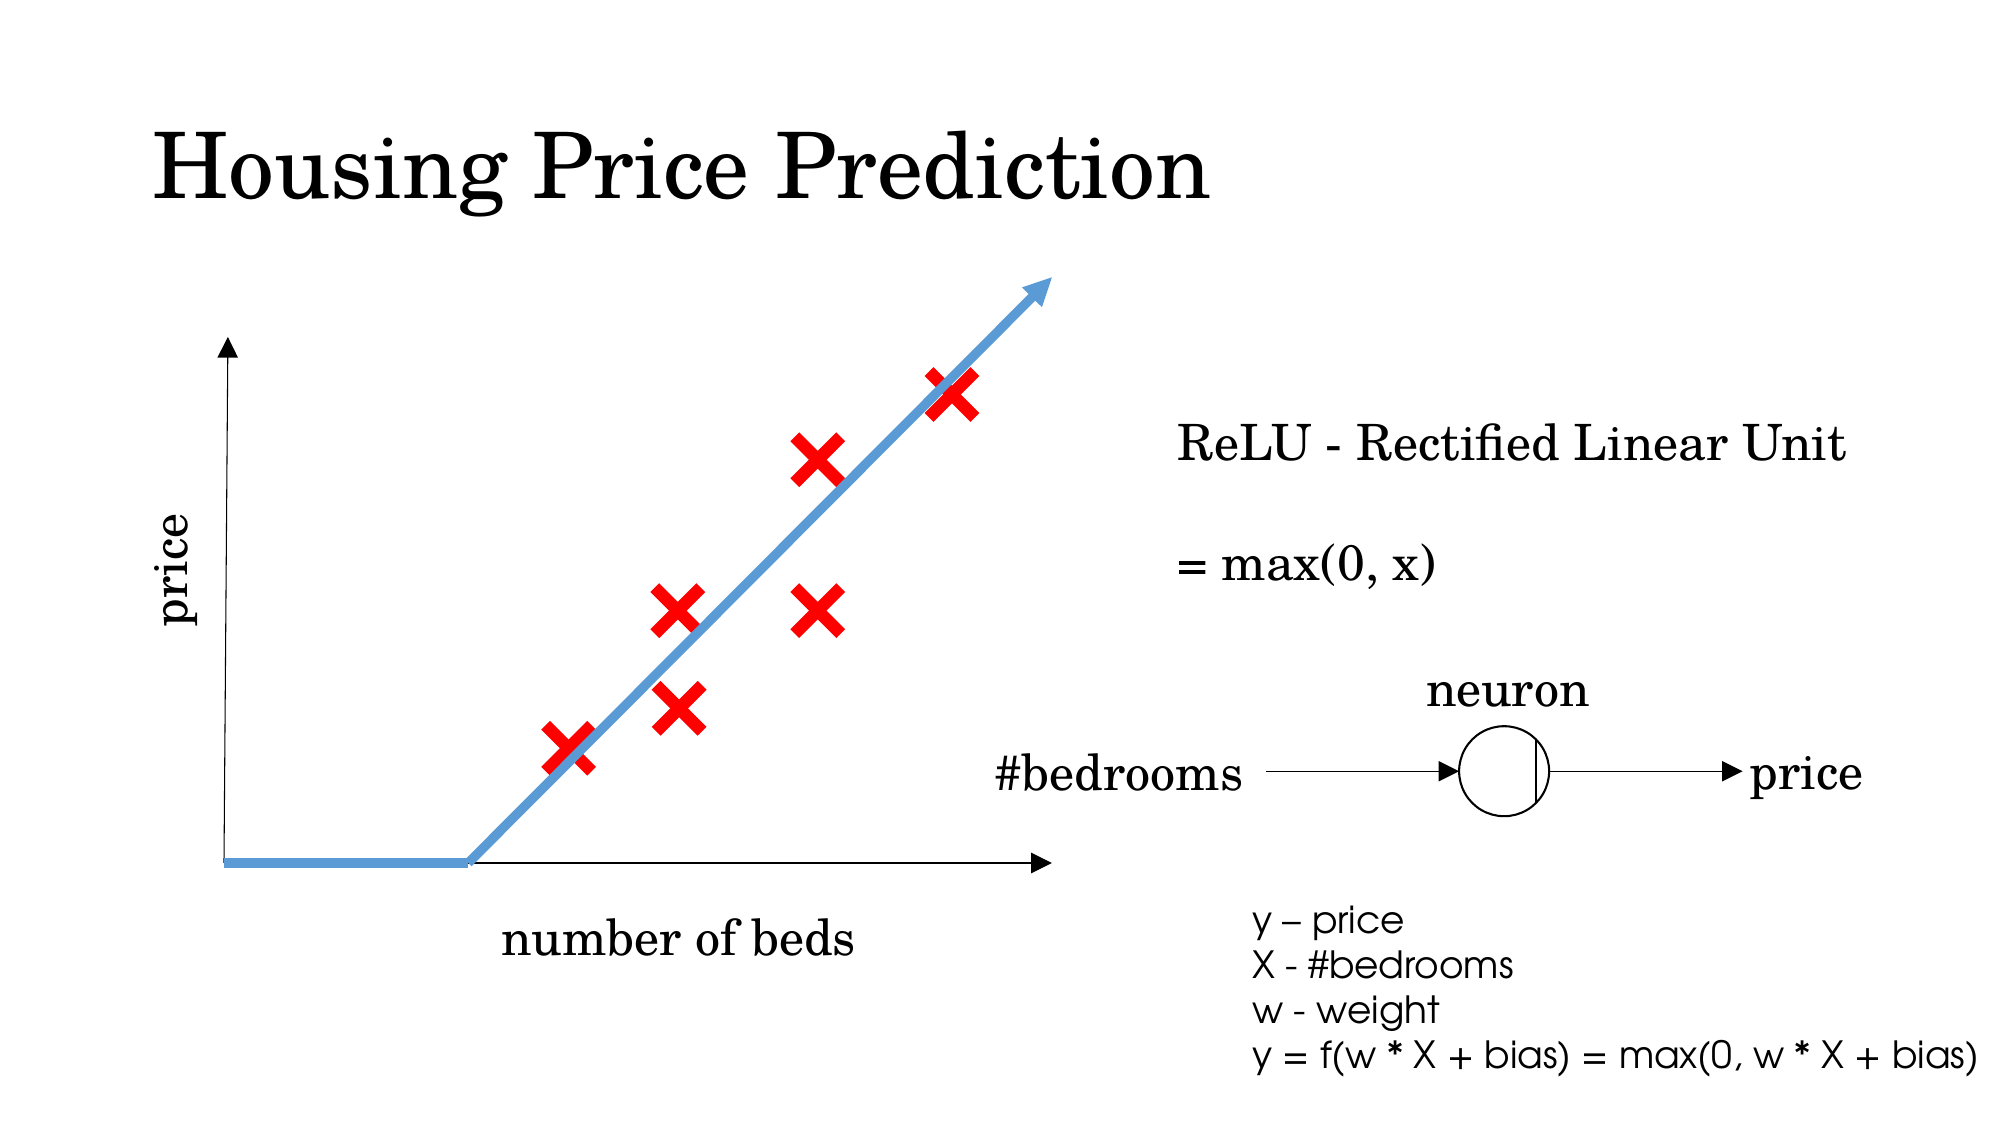

# Housing Price Prediction
ReLU - Rectified Linear Unit

= max(0, x)
price
neuron

price
#bedrooms
y – price
X - #bedrooms
w - weight
y = f(w * X + bias) = max(0, w * X + bias)
number of beds